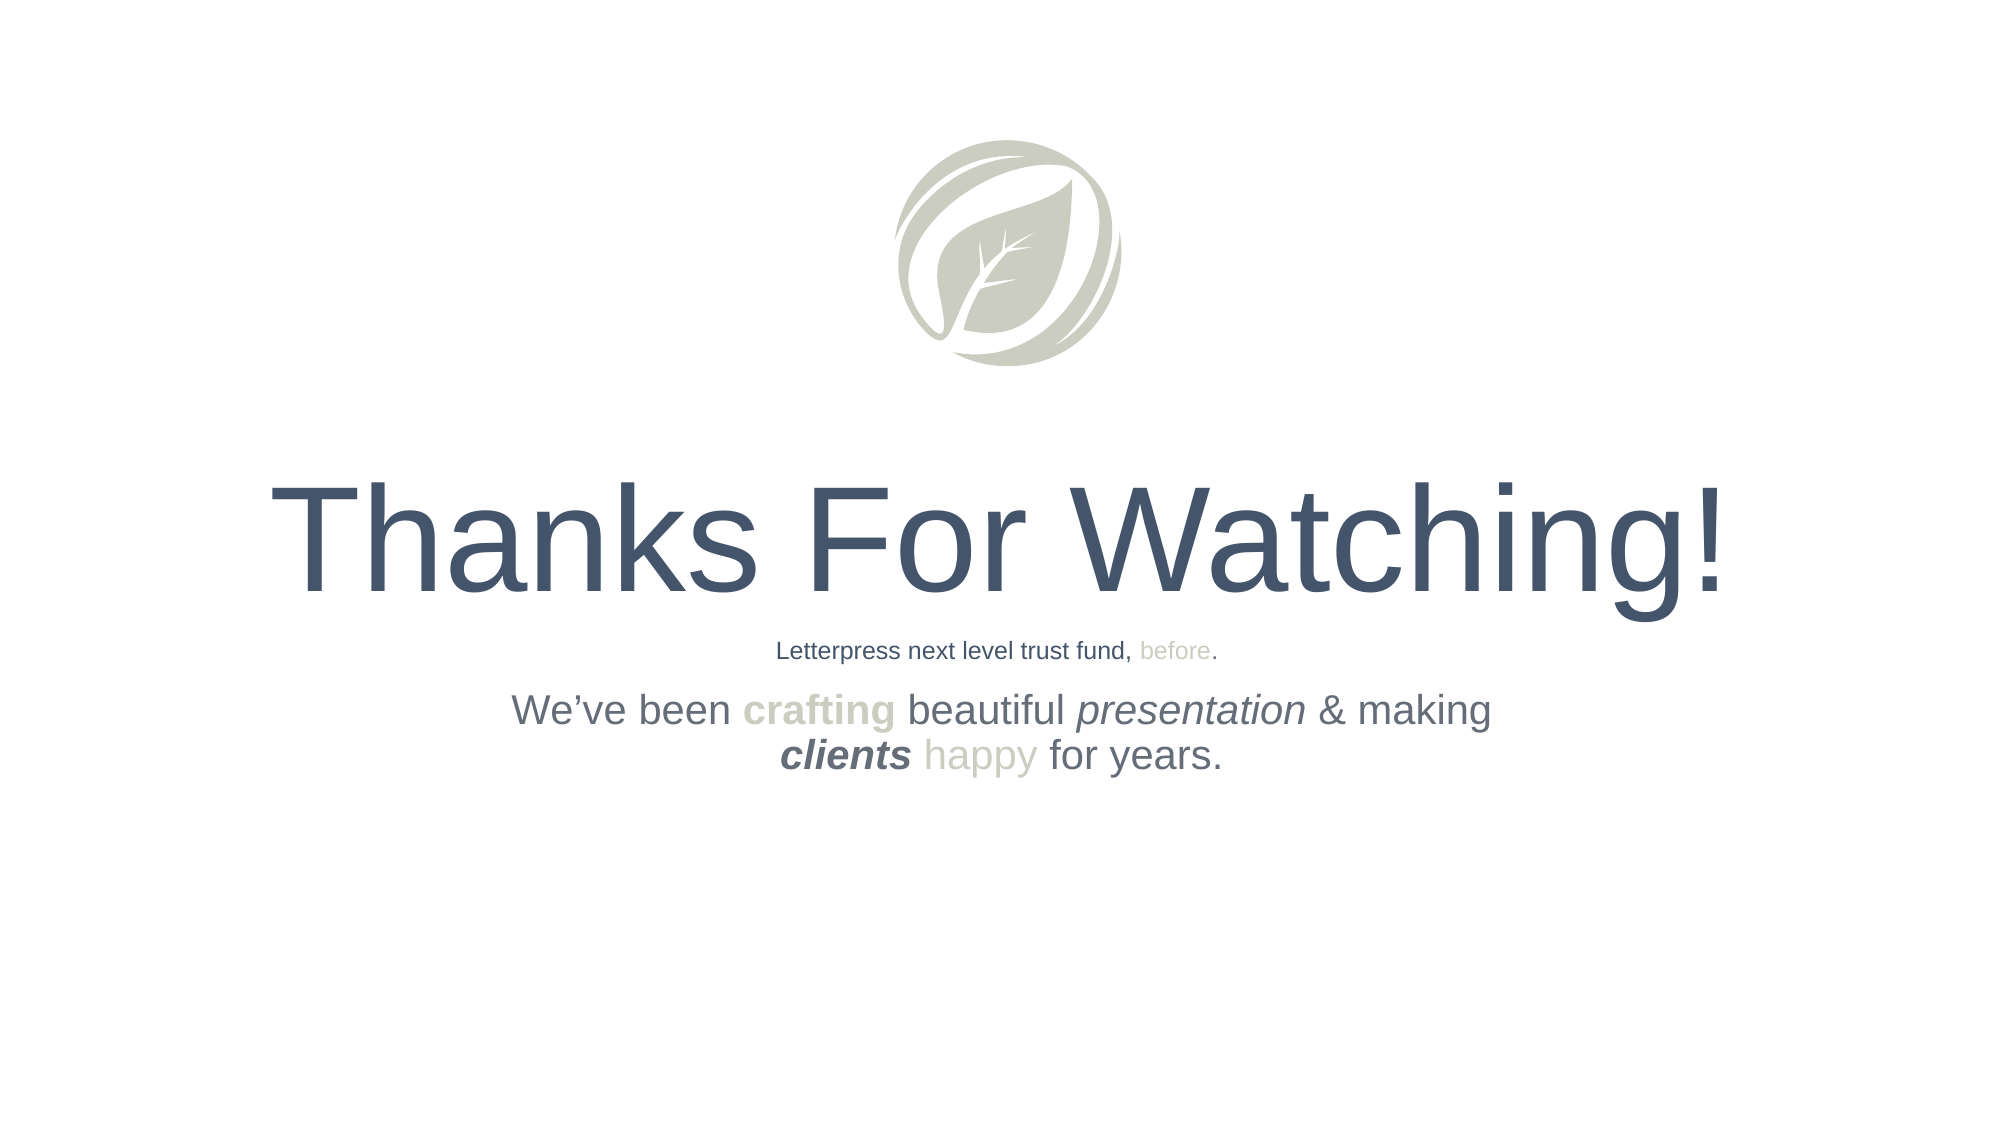

Thanks For Watching!
Letterpress next level trust fund, before.
We’ve been crafting beautiful presentation & making clients happy for years.